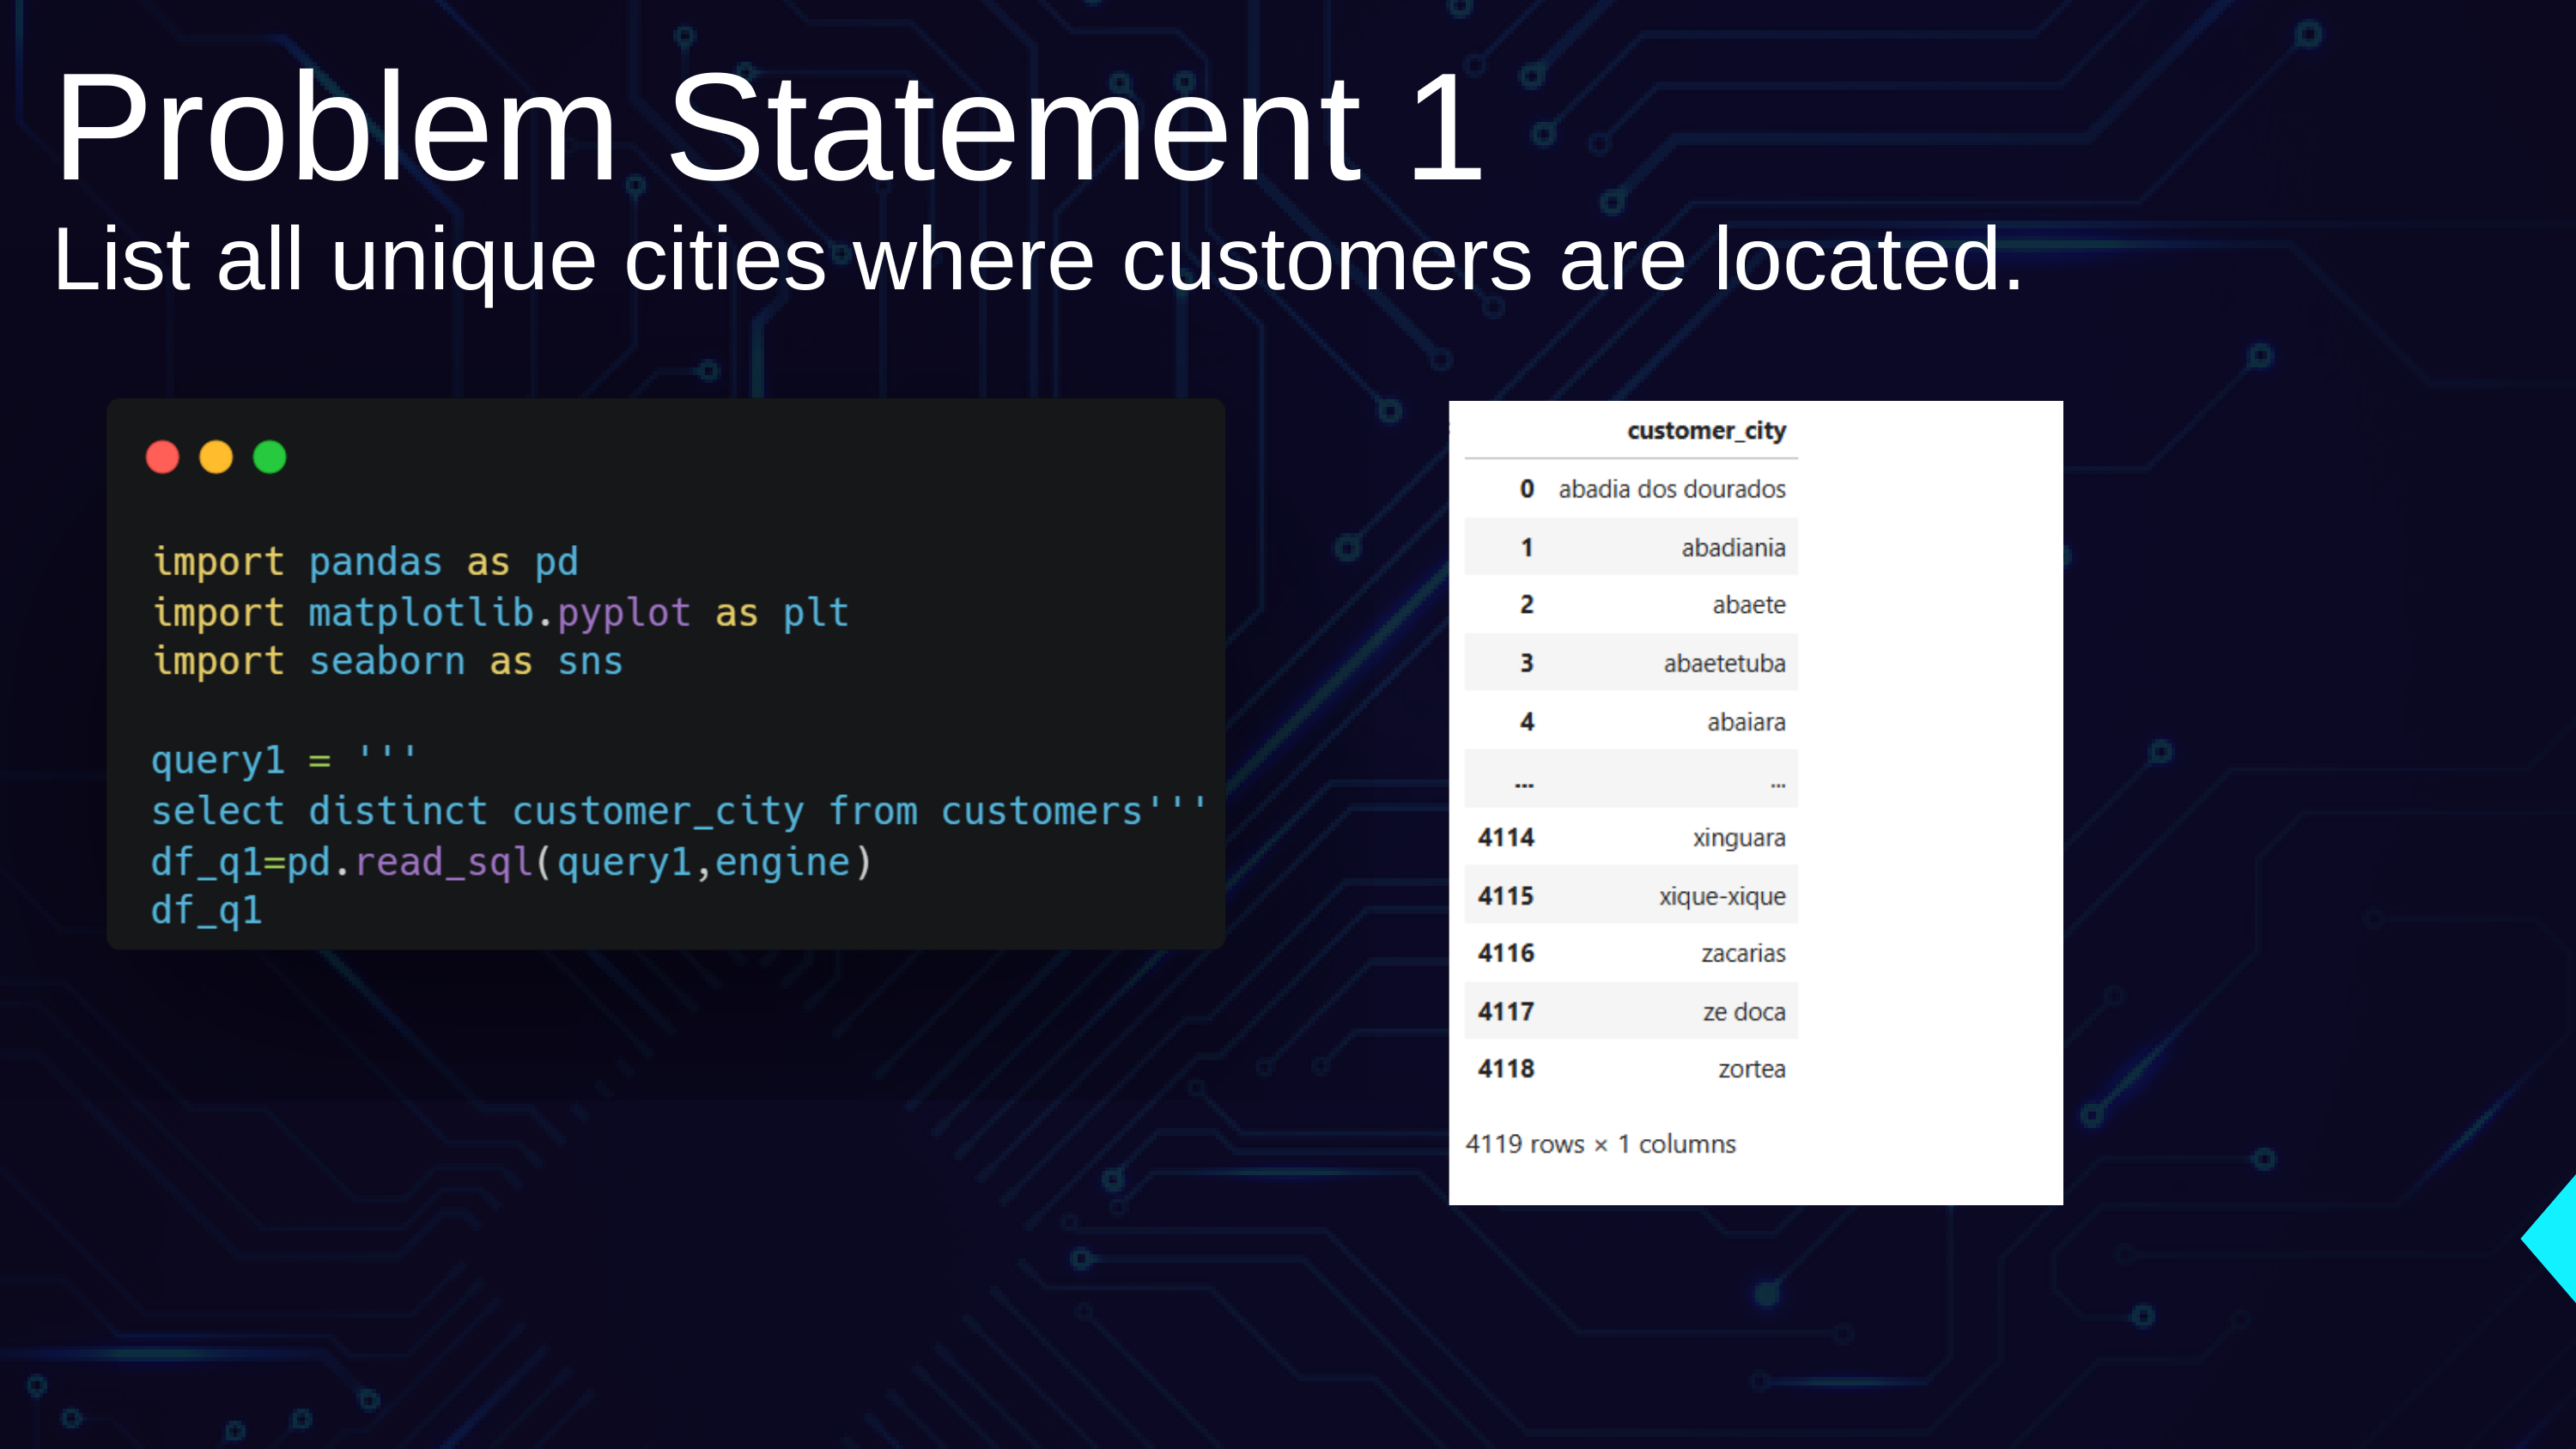

Problem Statement 1
List all unique cities where customers are located.